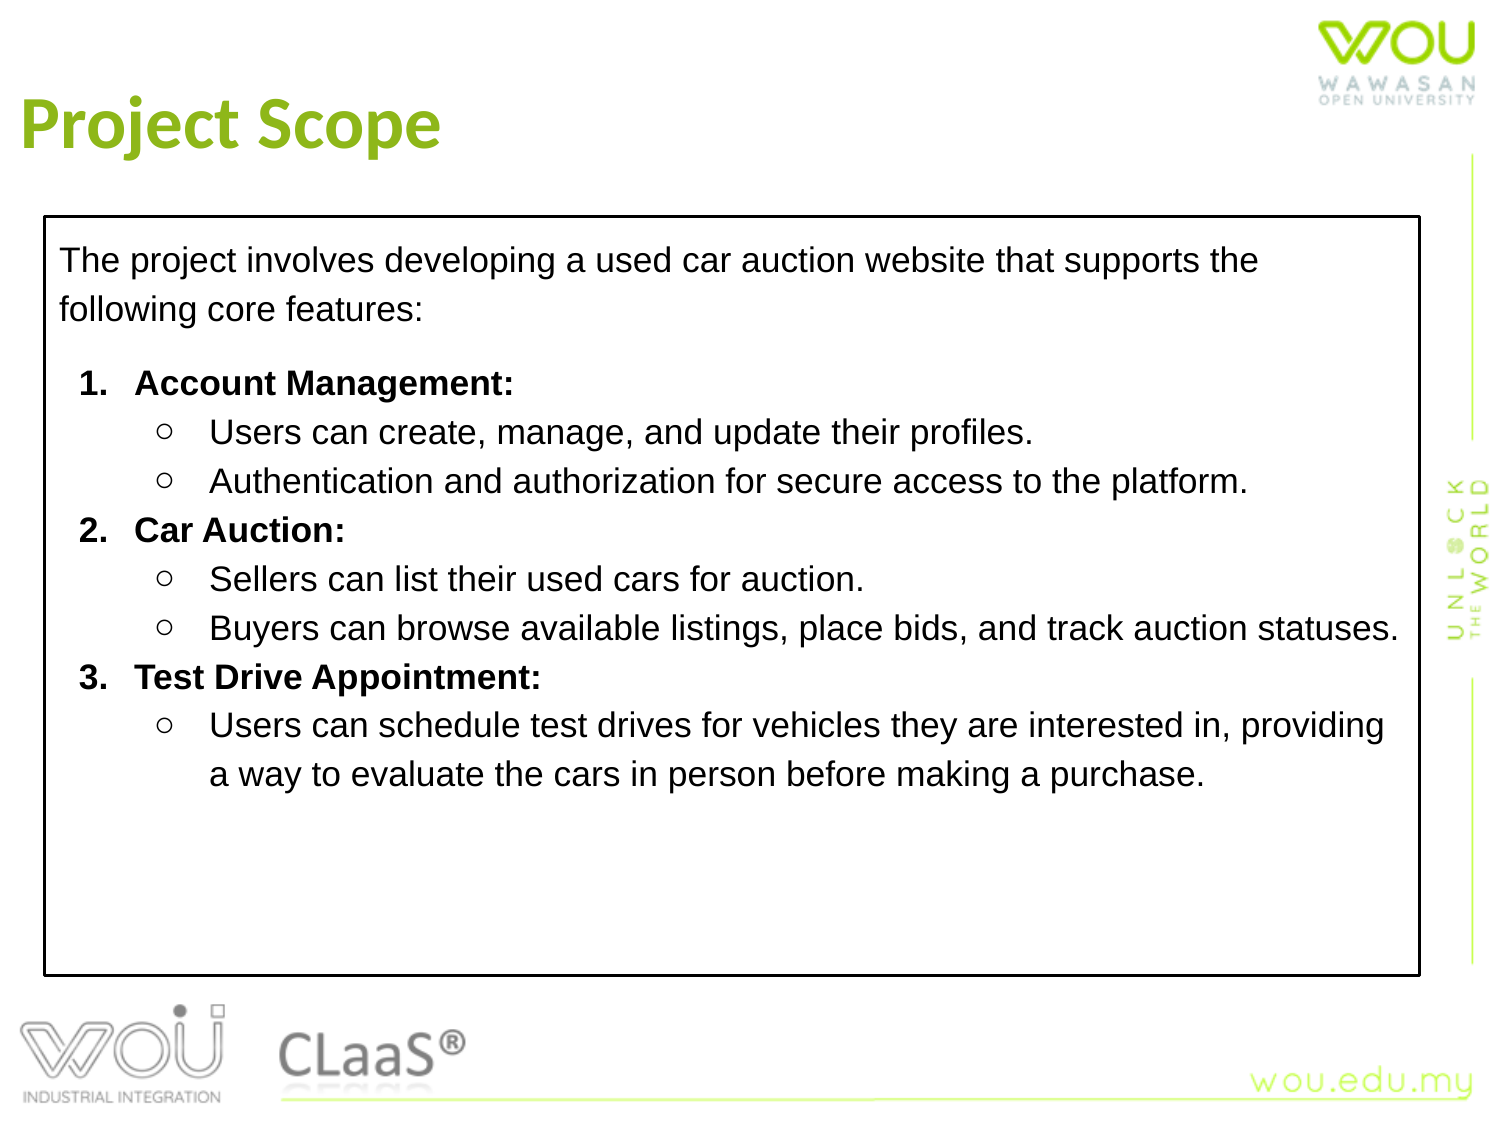

Project Scope
The project involves developing a used car auction website that supports the following core features:
Account Management:
Users can create, manage, and update their profiles.
Authentication and authorization for secure access to the platform.
Car Auction:
Sellers can list their used cars for auction.
Buyers can browse available listings, place bids, and track auction statuses.
Test Drive Appointment:
Users can schedule test drives for vehicles they are interested in, providing a way to evaluate the cars in person before making a purchase.